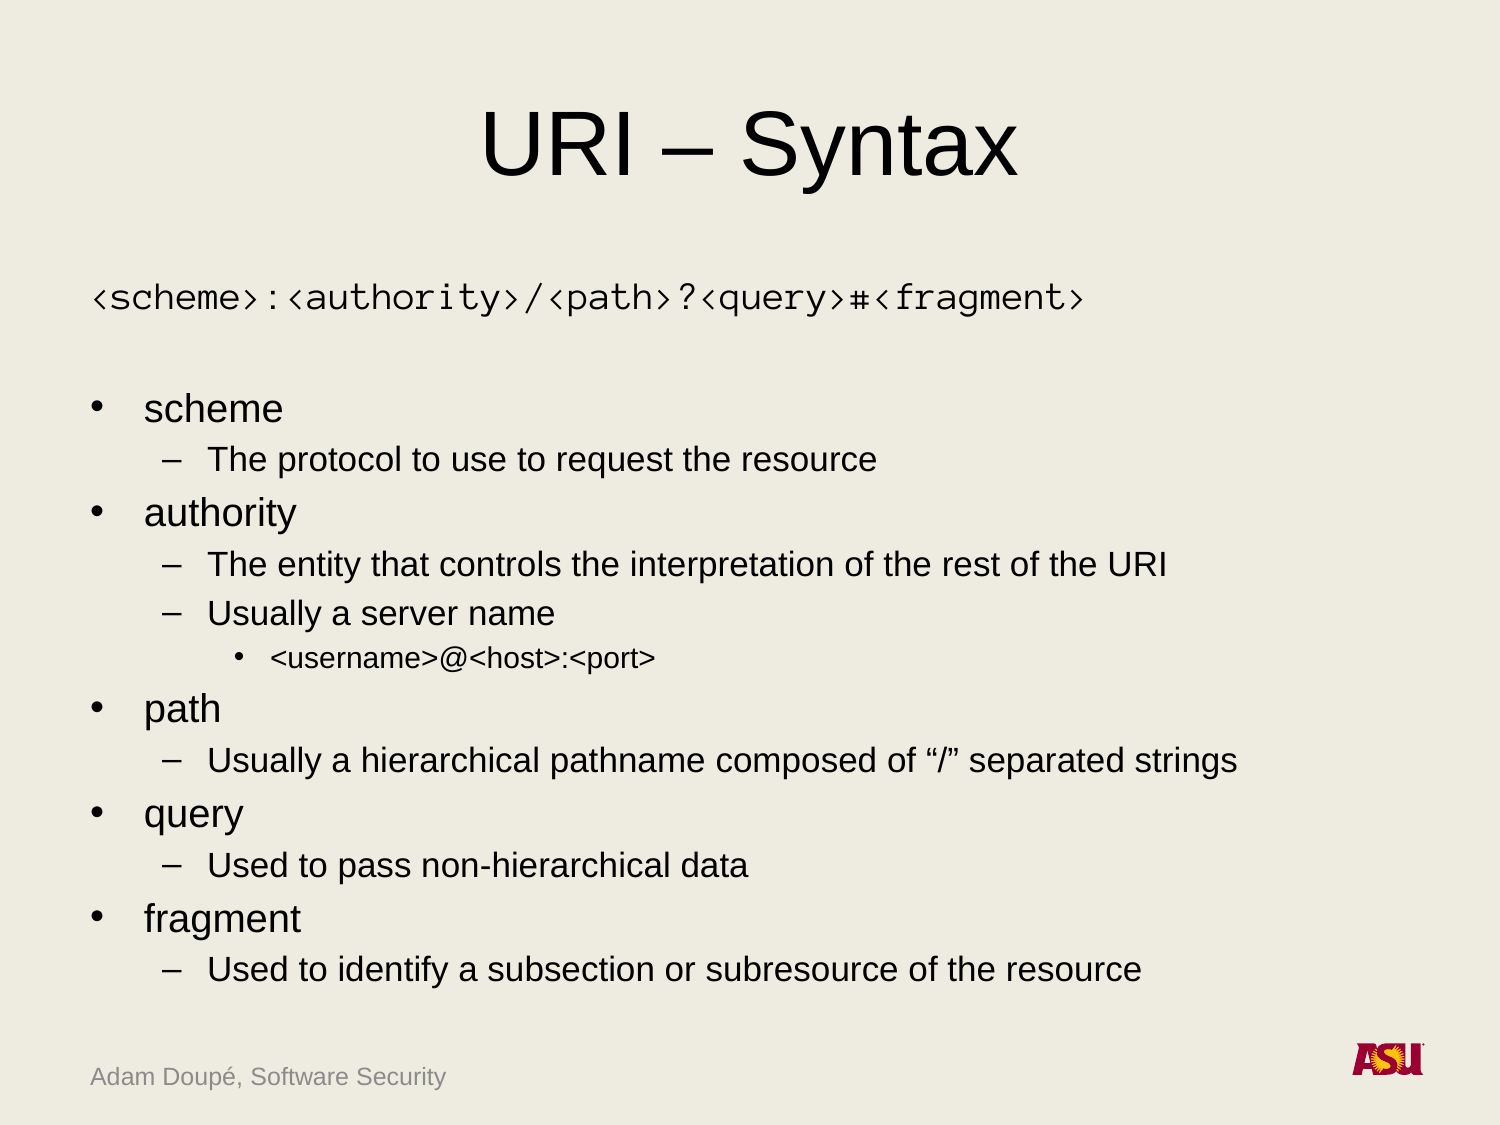

# URI – Syntax
<scheme>:<authority>/<path>?<query>#<fragment>

scheme
The protocol to use to request the resource
authority
The entity that controls the interpretation of the rest of the URI
Usually a server name
<username>@<host>:<port>
path
Usually a hierarchical pathname composed of “/” separated strings
query
Used to pass non-hierarchical data
fragment
Used to identify a subsection or subresource of the resource